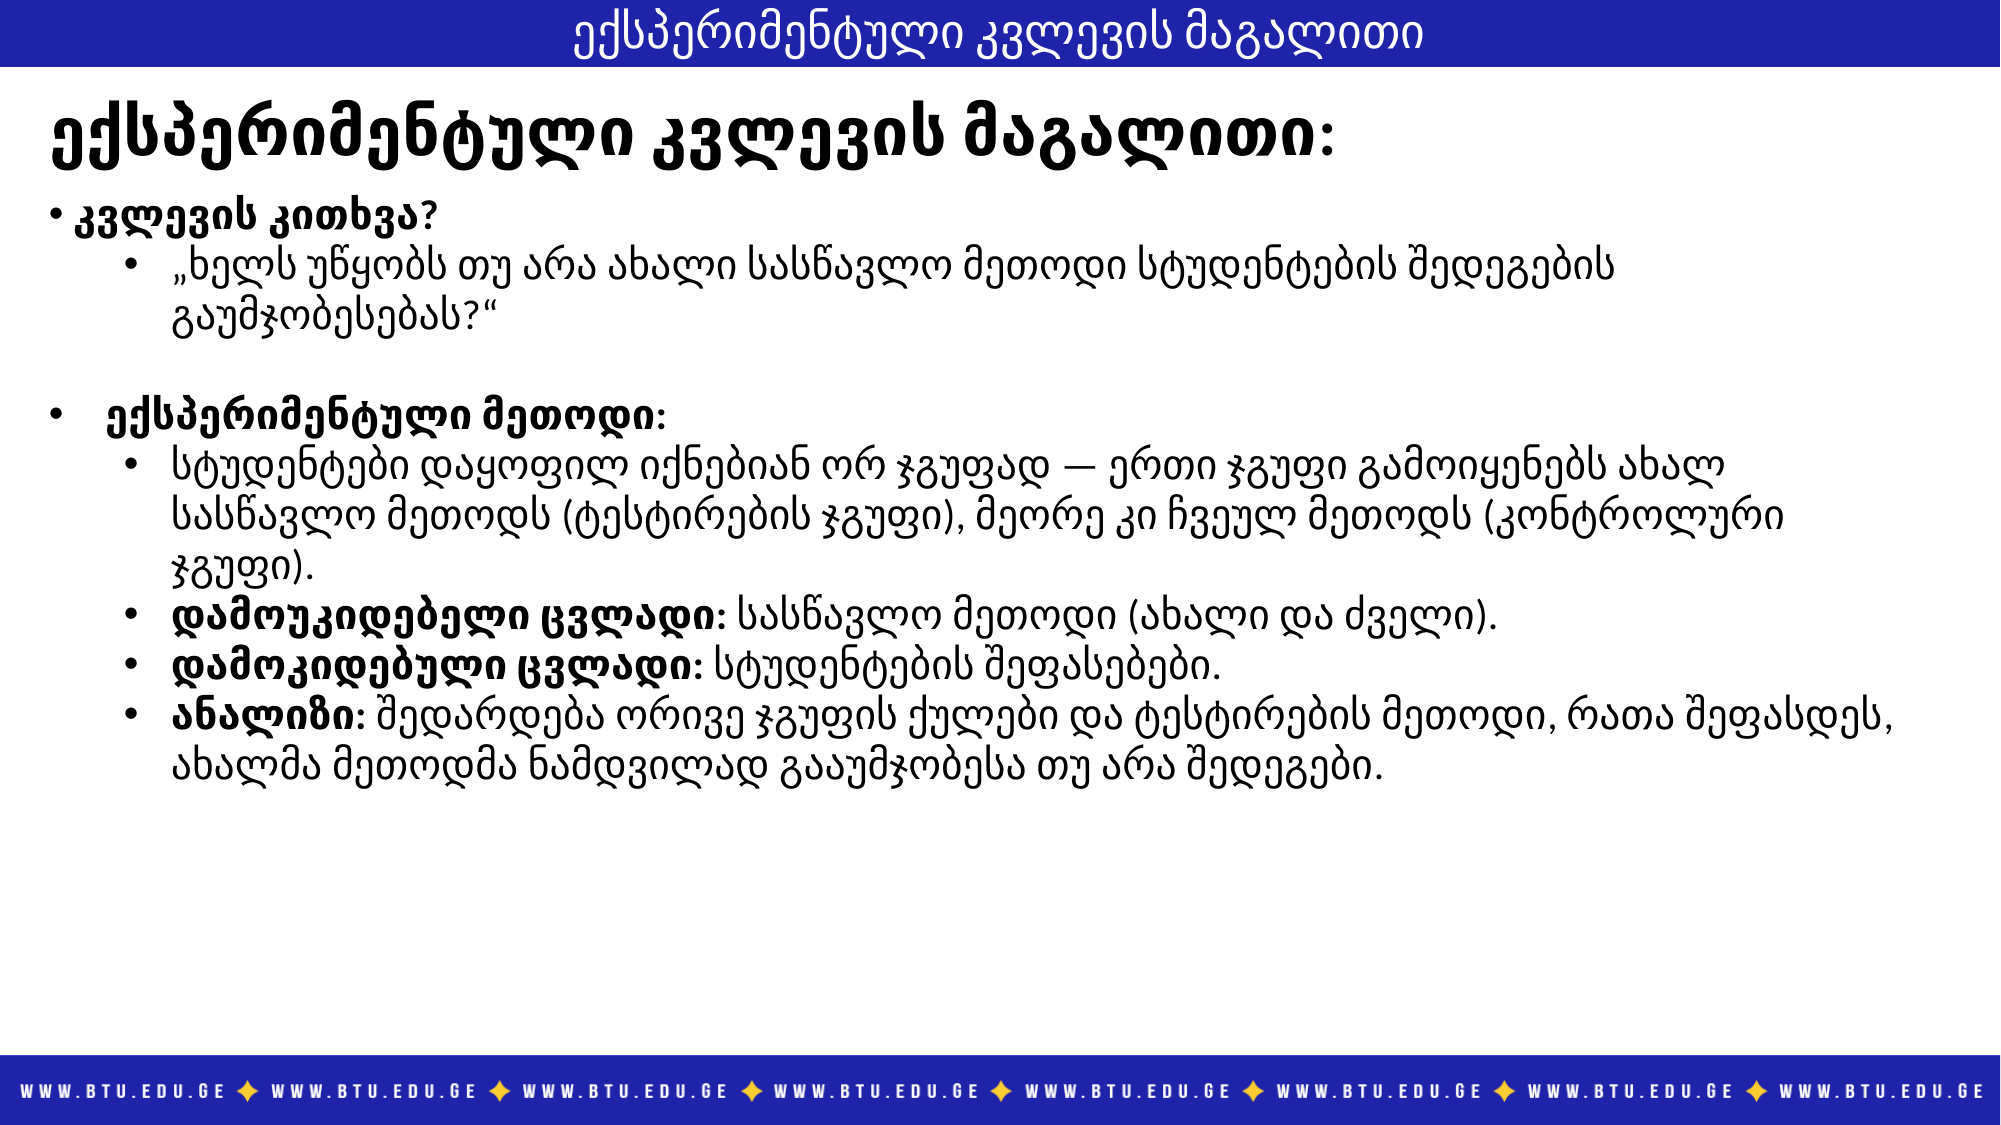

# ექსპერიმენტული კვლევის მაგალითი
ექსპერიმენტული კვლევის მაგალითი:
 კვლევის კითხვა?
„ხელს უწყობს თუ არა ახალი სასწავლო მეთოდი სტუდენტების შედეგების გაუმჯობესებას?“

ექსპერიმენტული მეთოდი:
სტუდენტები დაყოფილ იქნებიან ორ ჯგუფად — ერთი ჯგუფი გამოიყენებს ახალ სასწავლო მეთოდს (ტესტირების ჯგუფი), მეორე კი ჩვეულ მეთოდს (კონტროლური ჯგუფი).
დამოუკიდებელი ცვლადი: სასწავლო მეთოდი (ახალი და ძველი).
დამოკიდებული ცვლადი: სტუდენტების შეფასებები.
ანალიზი: შედარდება ორივე ჯგუფის ქულები და ტესტირების მეთოდი, რათა შეფასდეს, ახალმა მეთოდმა ნამდვილად გააუმჯობესა თუ არა შედეგები.